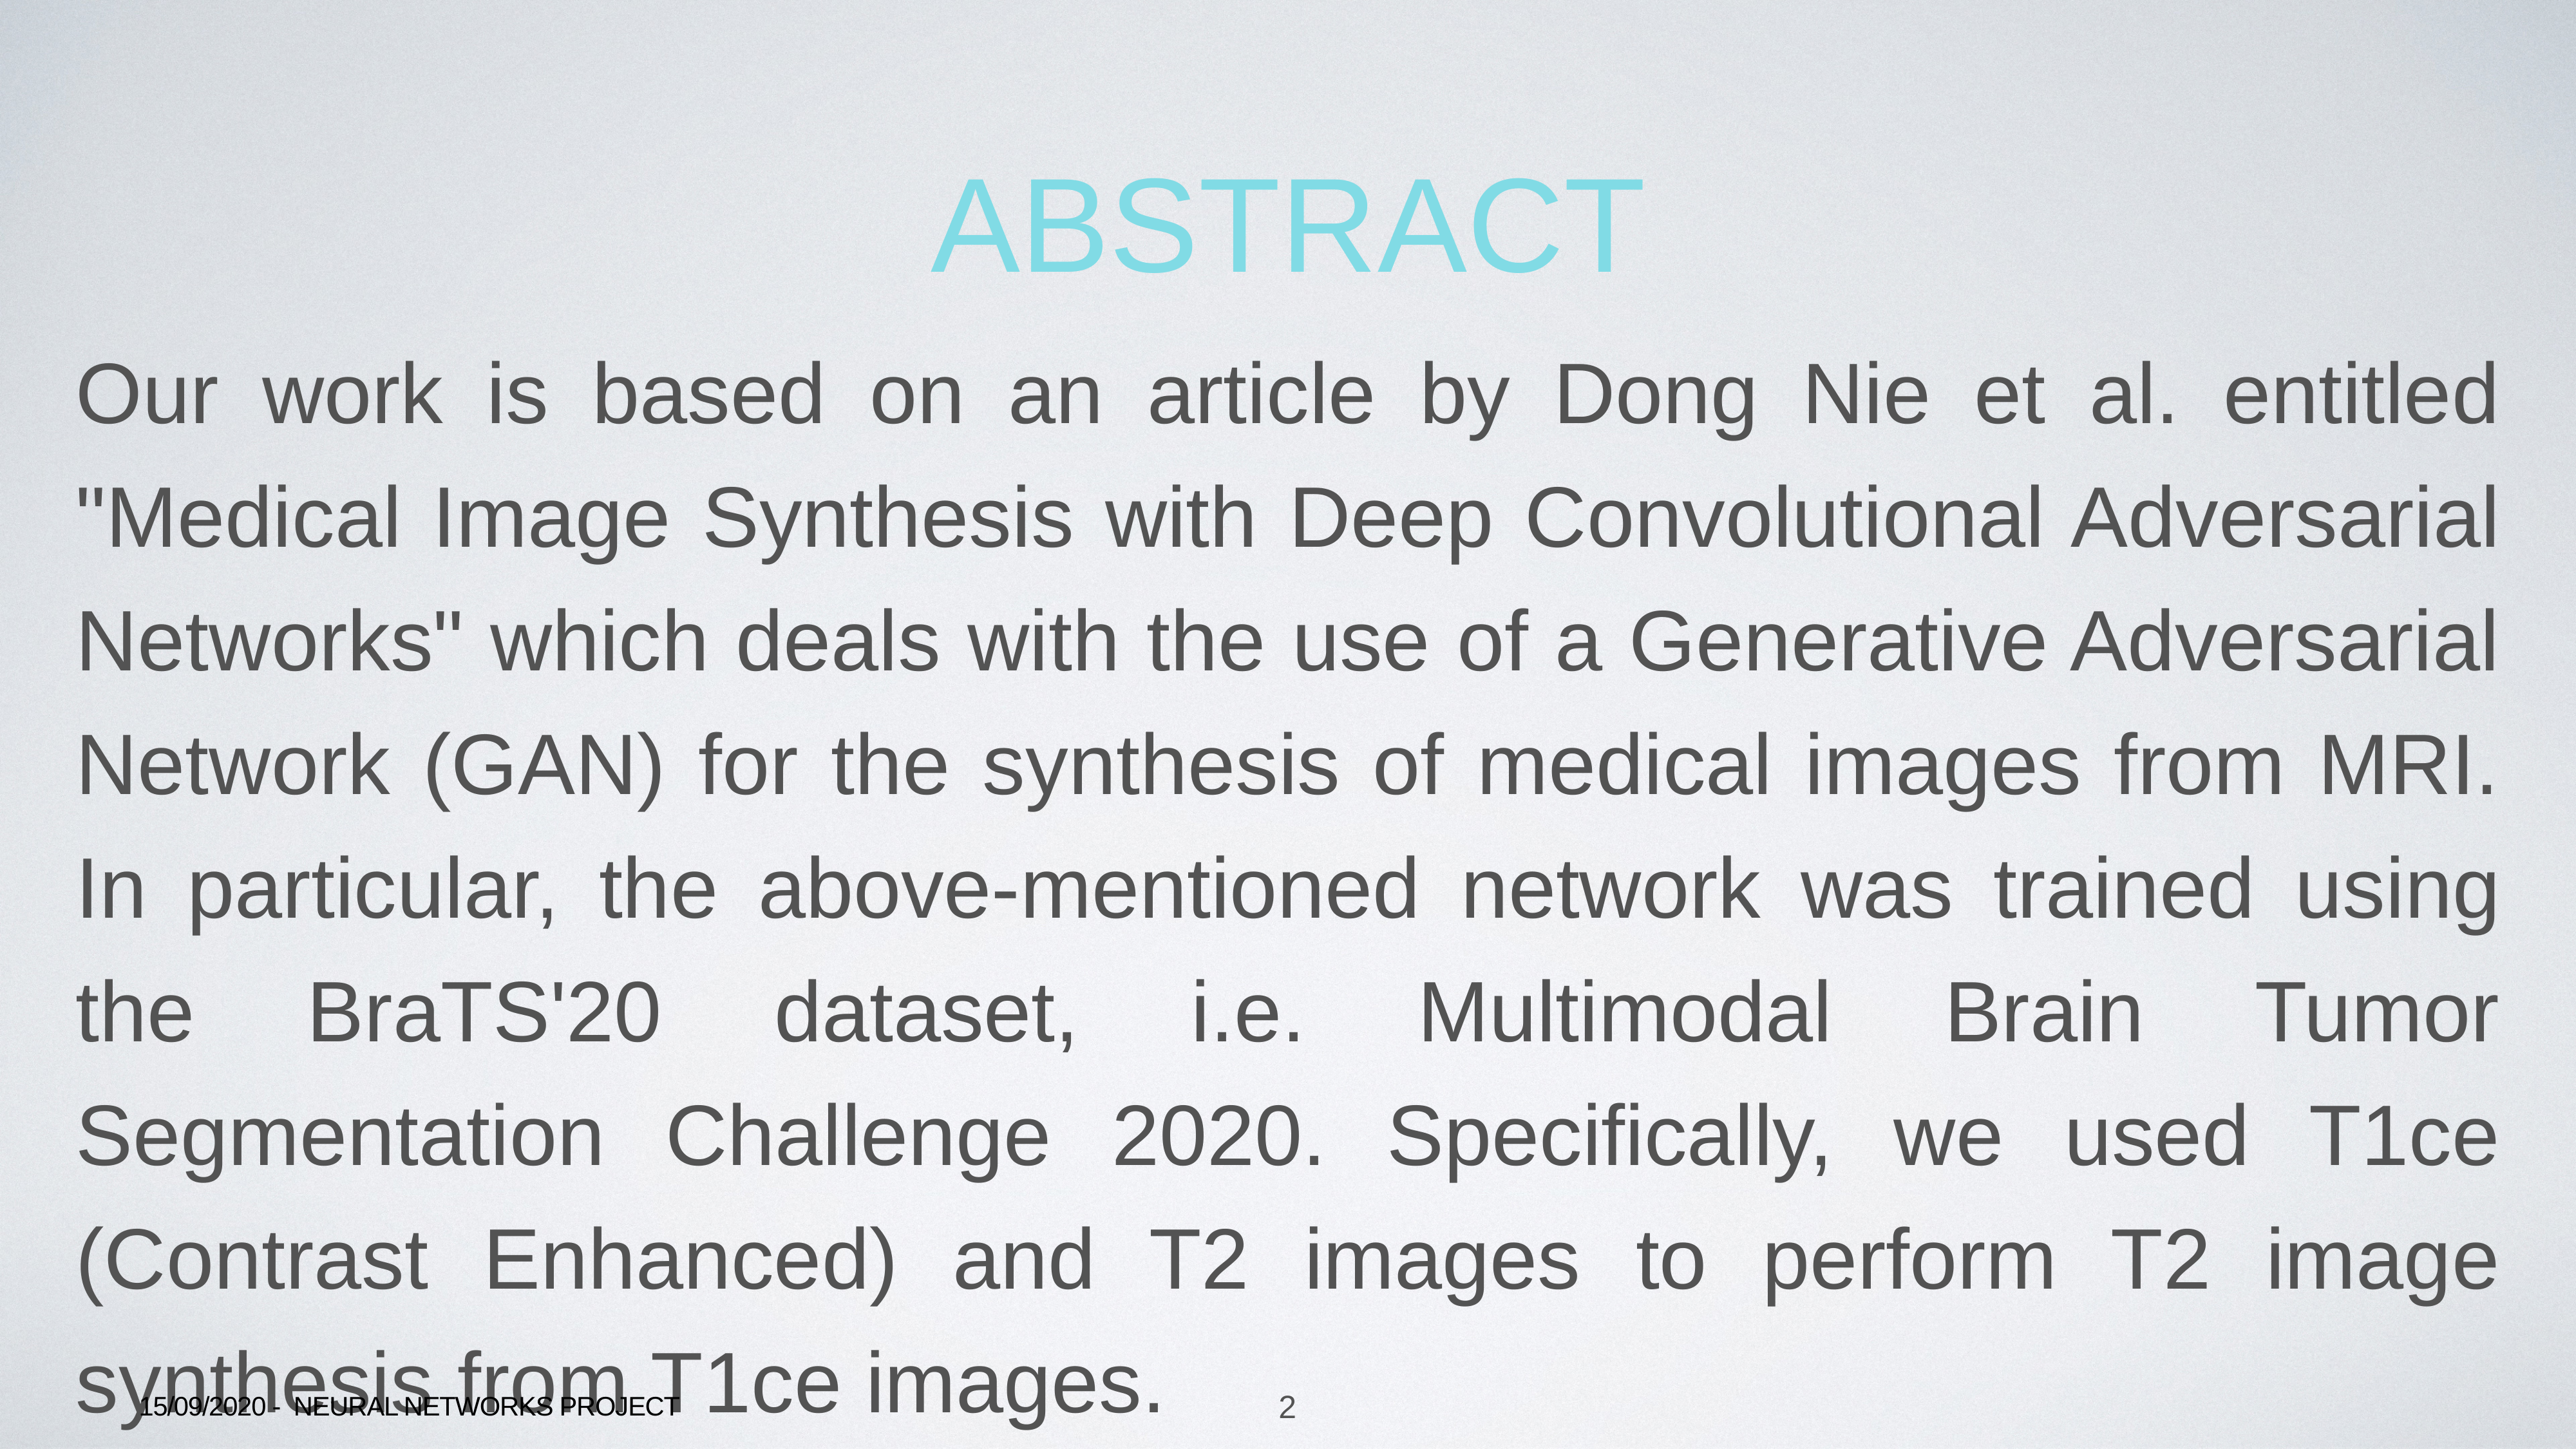

# Abstract
Our work is based on an article by Dong Nie et al. entitled "Medical Image Synthesis with Deep Convolutional Adversarial Networks" which deals with the use of a Generative Adversarial Network (GAN) for the synthesis of medical images from MRI. In particular, the above-mentioned network was trained using the BraTS'20 dataset, i.e. Multimodal Brain Tumor Segmentation Challenge 2020. Specifically, we used T1ce (Contrast Enhanced) and T2 images to perform T2 image synthesis from T1ce images.
2
15/09/2020 -  neural networks project